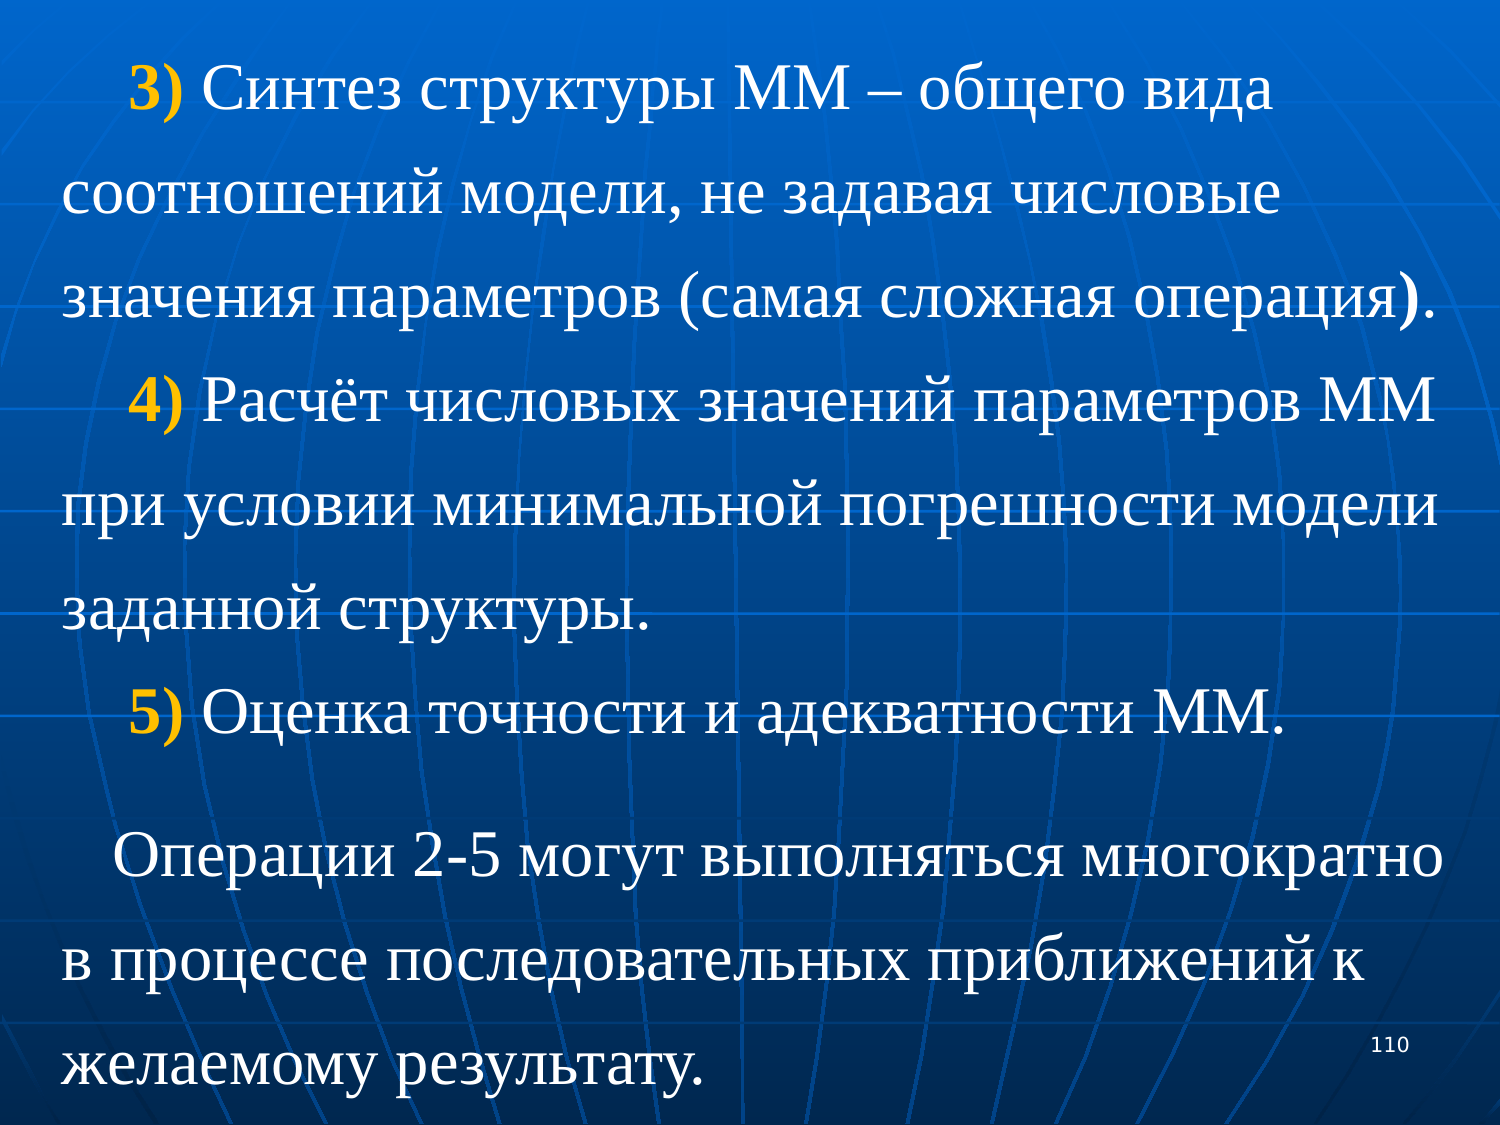

3) Синтез структуры ММ – общего вида соотношений модели, не задавая числовые значения параметров (самая сложная операция).
    4) Расчёт числовых значений параметров ММ при условии минимальной погрешности модели заданной структуры.
    5) Оценка точности и адекватности ММ.

   Операции 2-5 могут выполняться многократно в процессе последовательных приближений к желаемому результату.
110